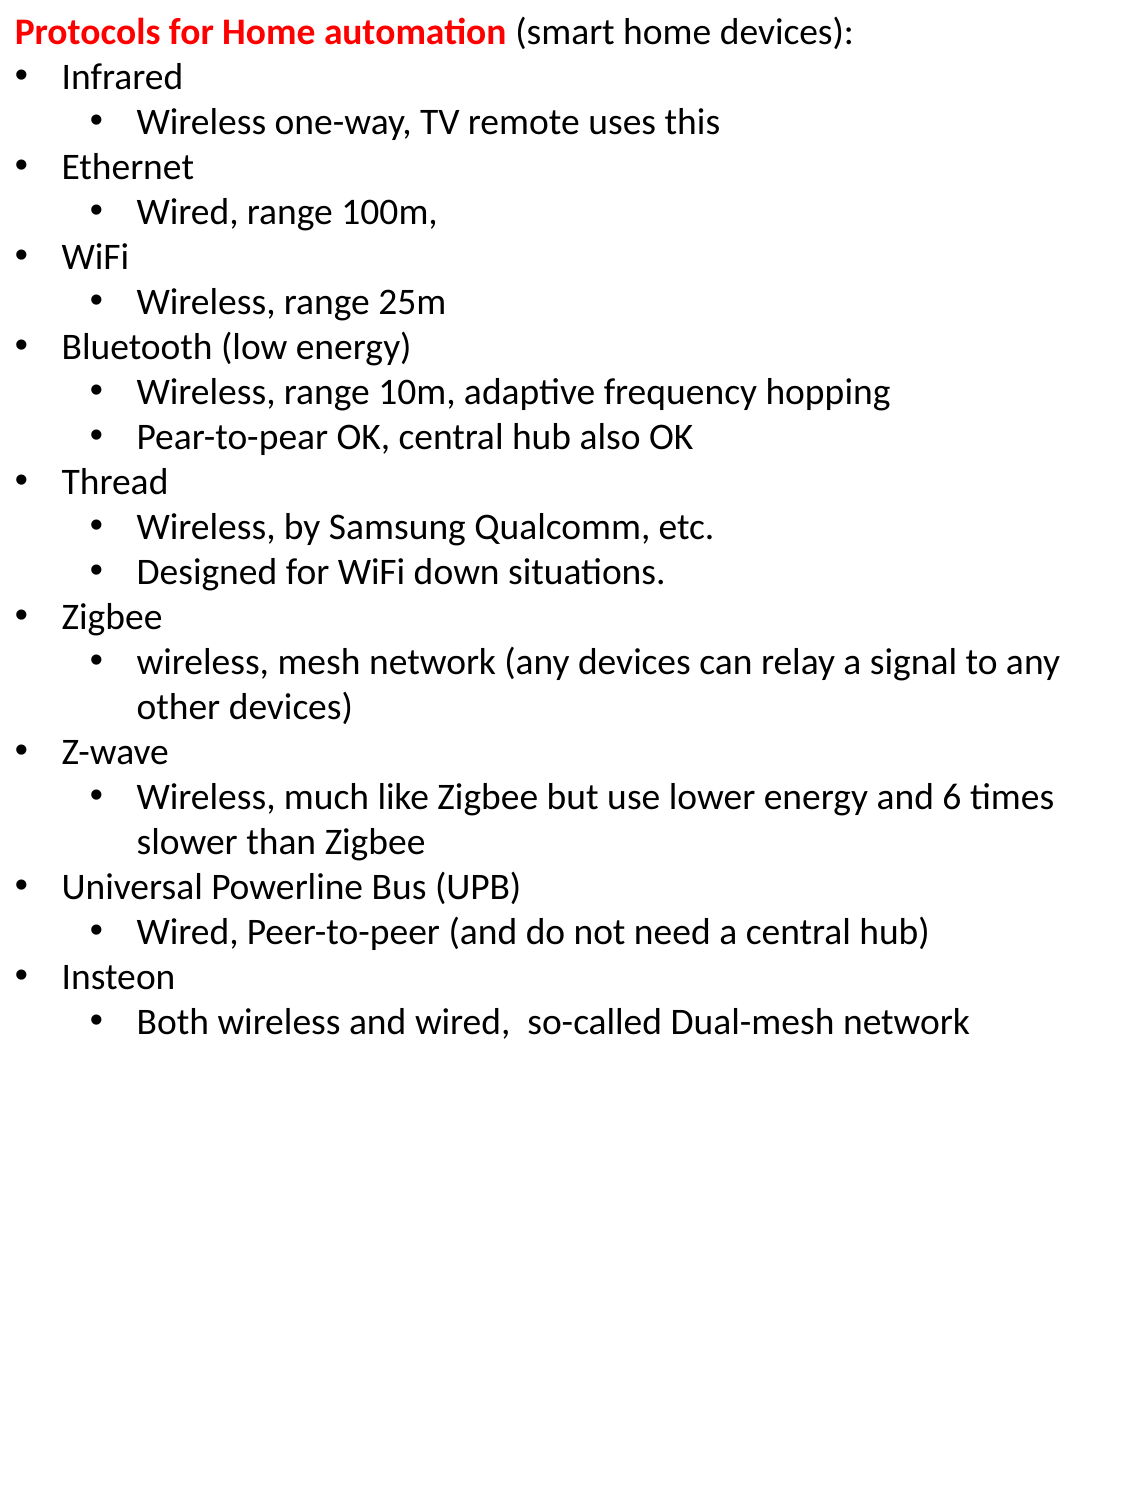

Protocols for Home automation (smart home devices):
Infrared
Wireless one-way, TV remote uses this
Ethernet
Wired, range 100m,
WiFi
Wireless, range 25m
Bluetooth (low energy)
Wireless, range 10m, adaptive frequency hopping
Pear-to-pear OK, central hub also OK
Thread
Wireless, by Samsung Qualcomm, etc.
Designed for WiFi down situations.
Zigbee
wireless, mesh network (any devices can relay a signal to any other devices)
Z-wave
Wireless, much like Zigbee but use lower energy and 6 times slower than Zigbee
Universal Powerline Bus (UPB)
Wired, Peer-to-peer (and do not need a central hub)
Insteon
Both wireless and wired,  so-called Dual-mesh network